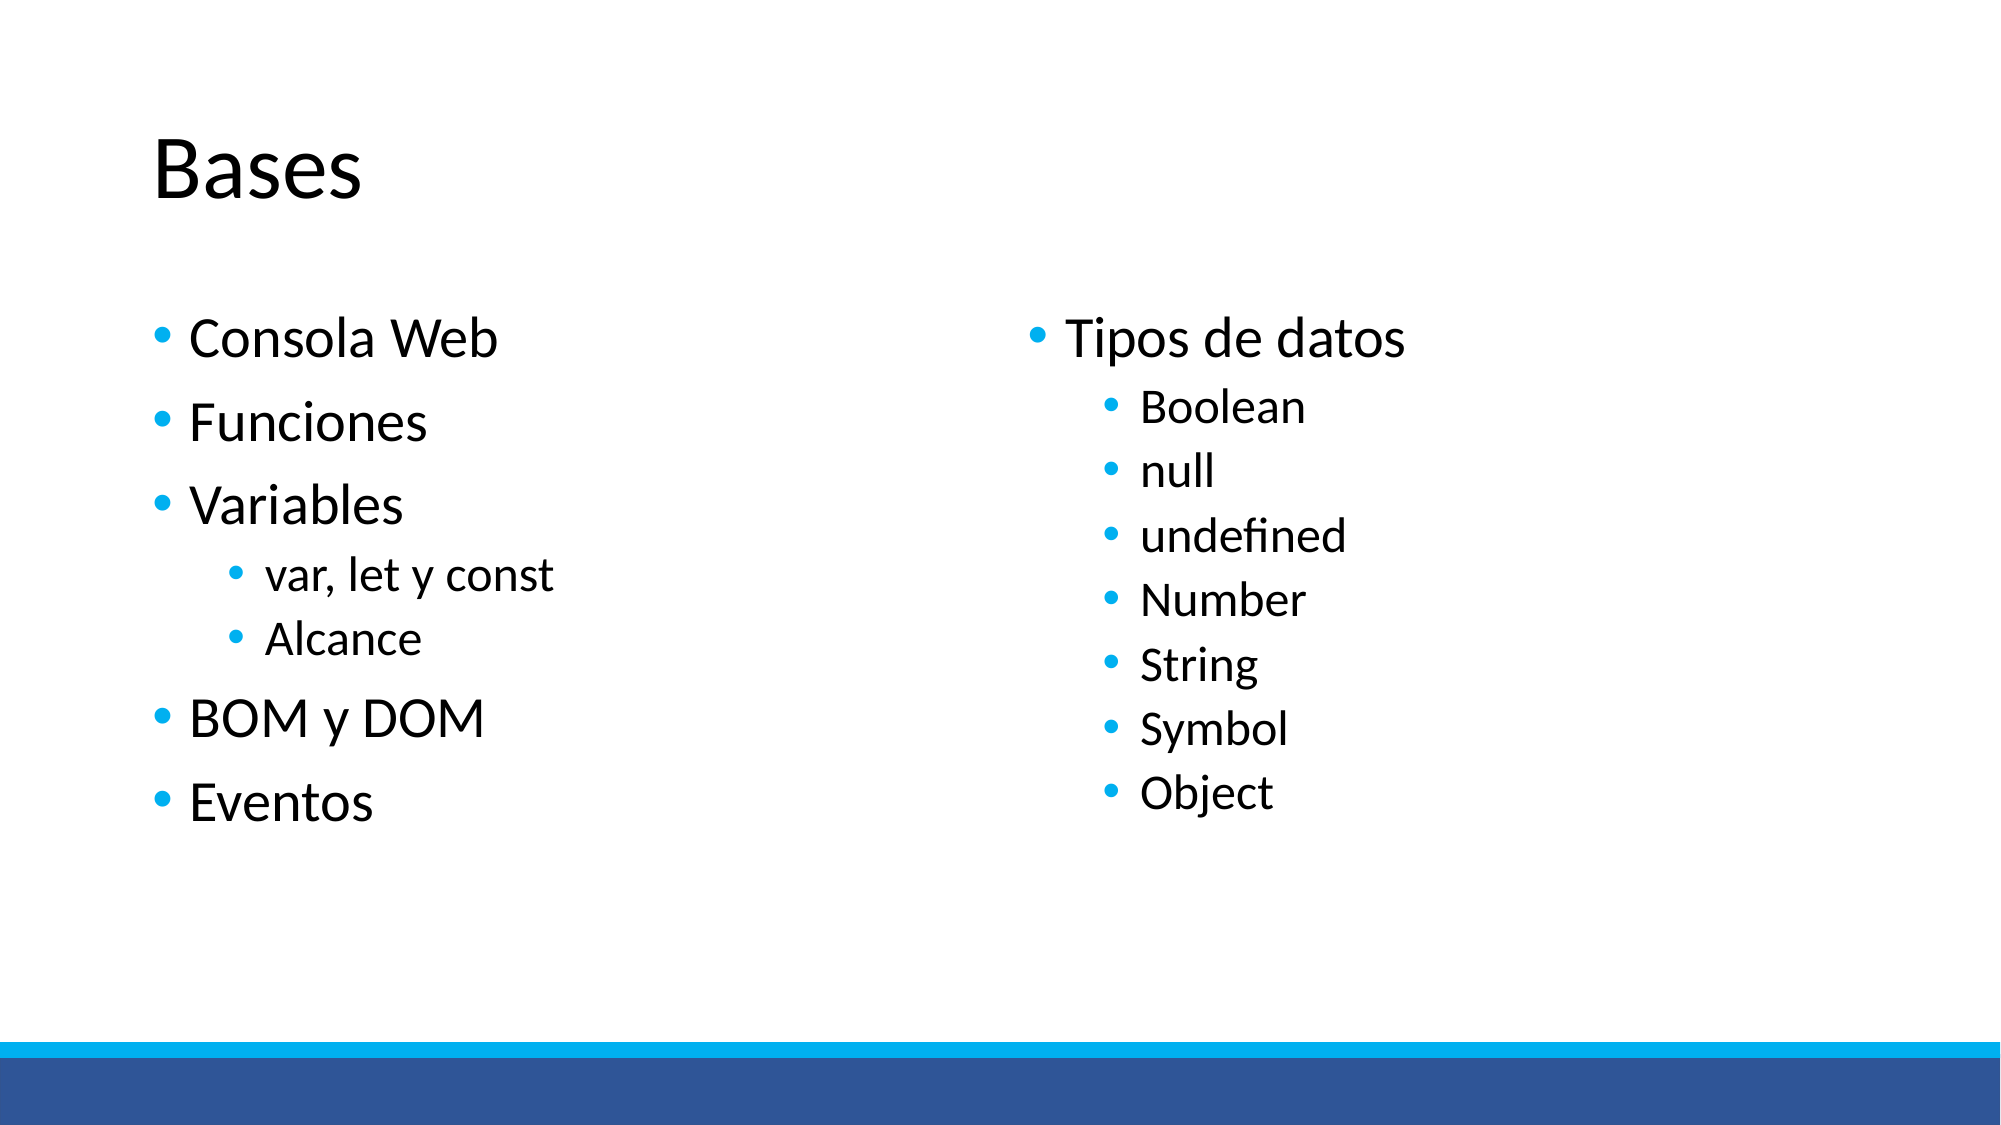

# Bases
Consola Web
Funciones
Variables
var, let y const
Alcance
BOM y DOM
Eventos
Tipos de datos
Boolean
null
undefined
Number
String
Symbol
Object